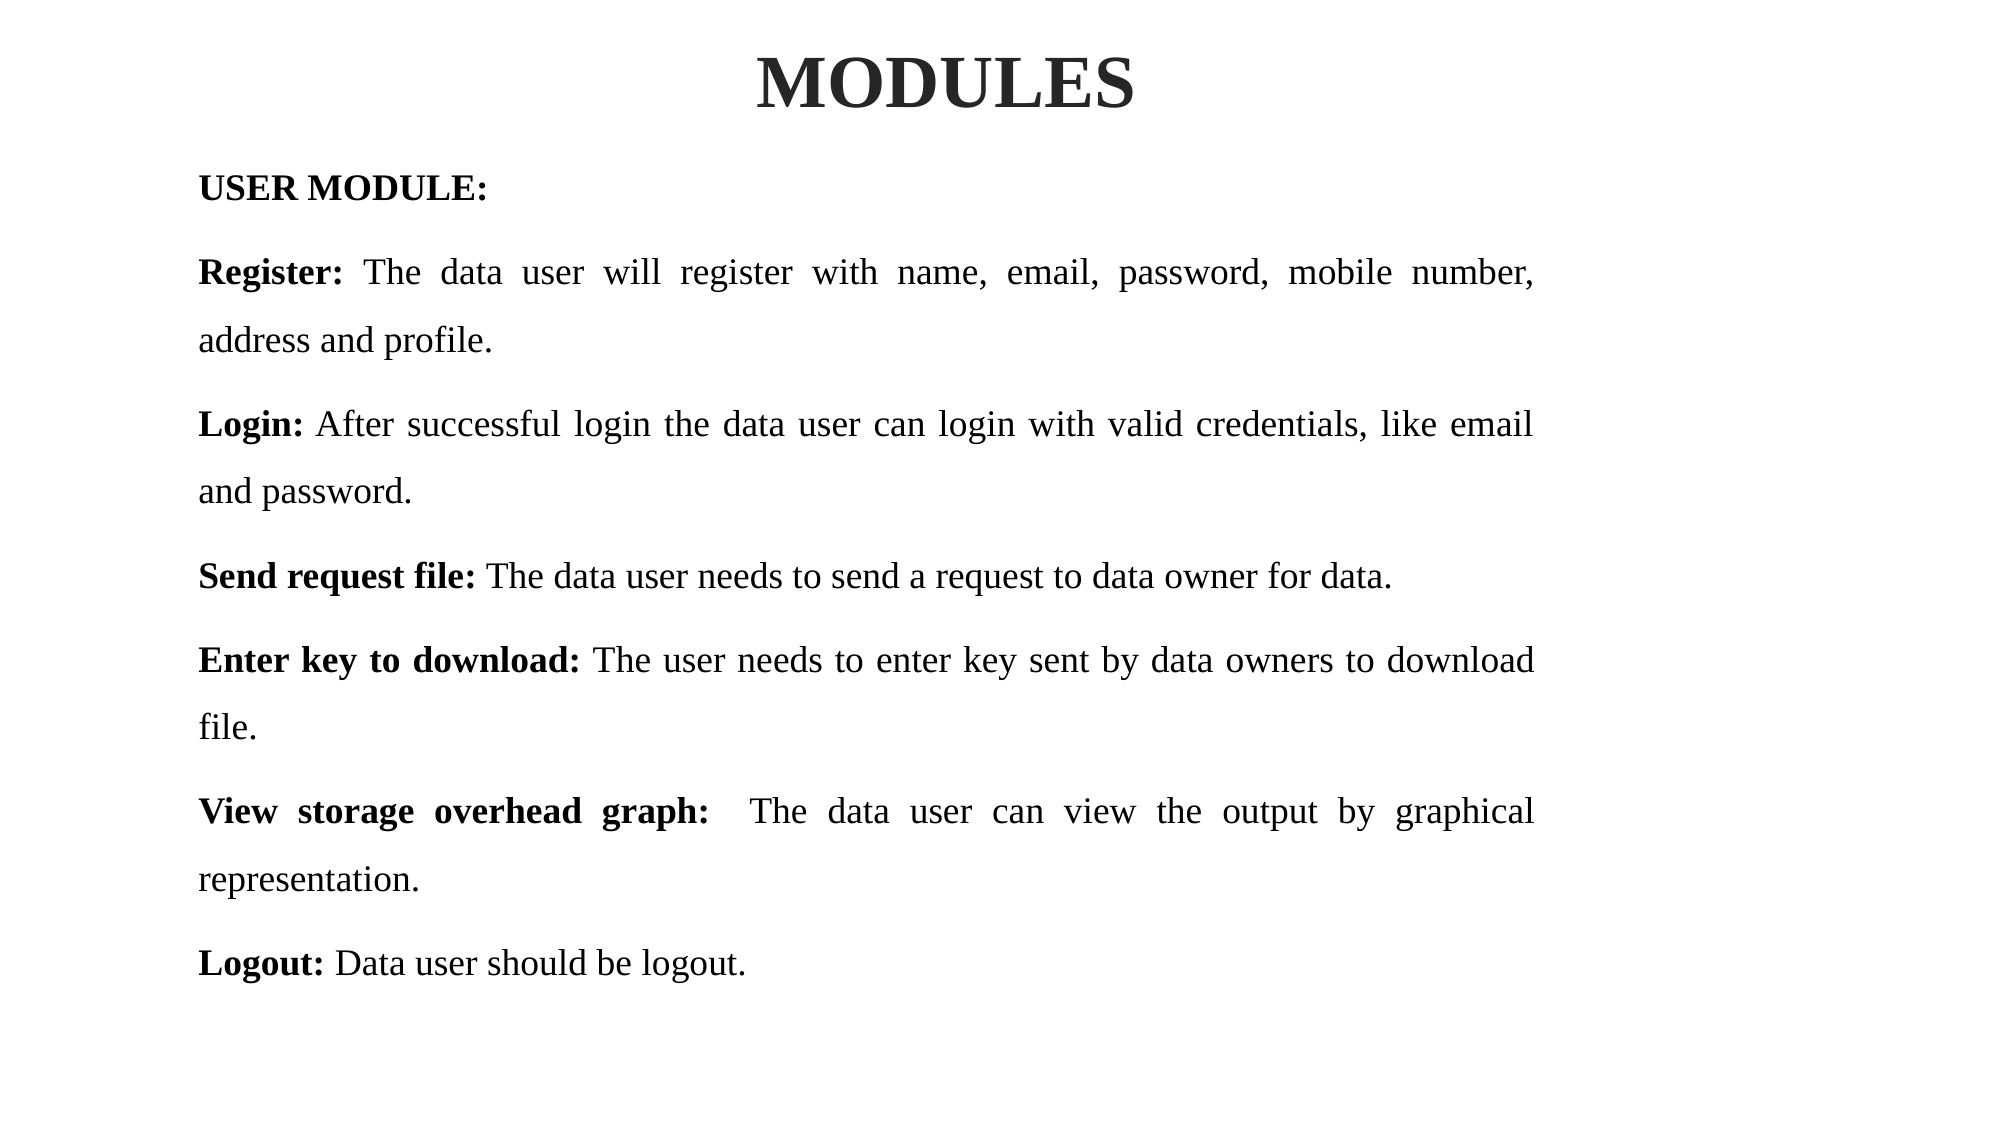

MODULES
USER MODULE:
Register: The data user will register with name, email, password, mobile number, address and profile.
Login: After successful login the data user can login with valid credentials, like email and password.
Send request file: The data user needs to send a request to data owner for data.
Enter key to download: The user needs to enter key sent by data owners to download file.
View storage overhead graph:  The data user can view the output by graphical representation.
Logout: Data user should be logout.